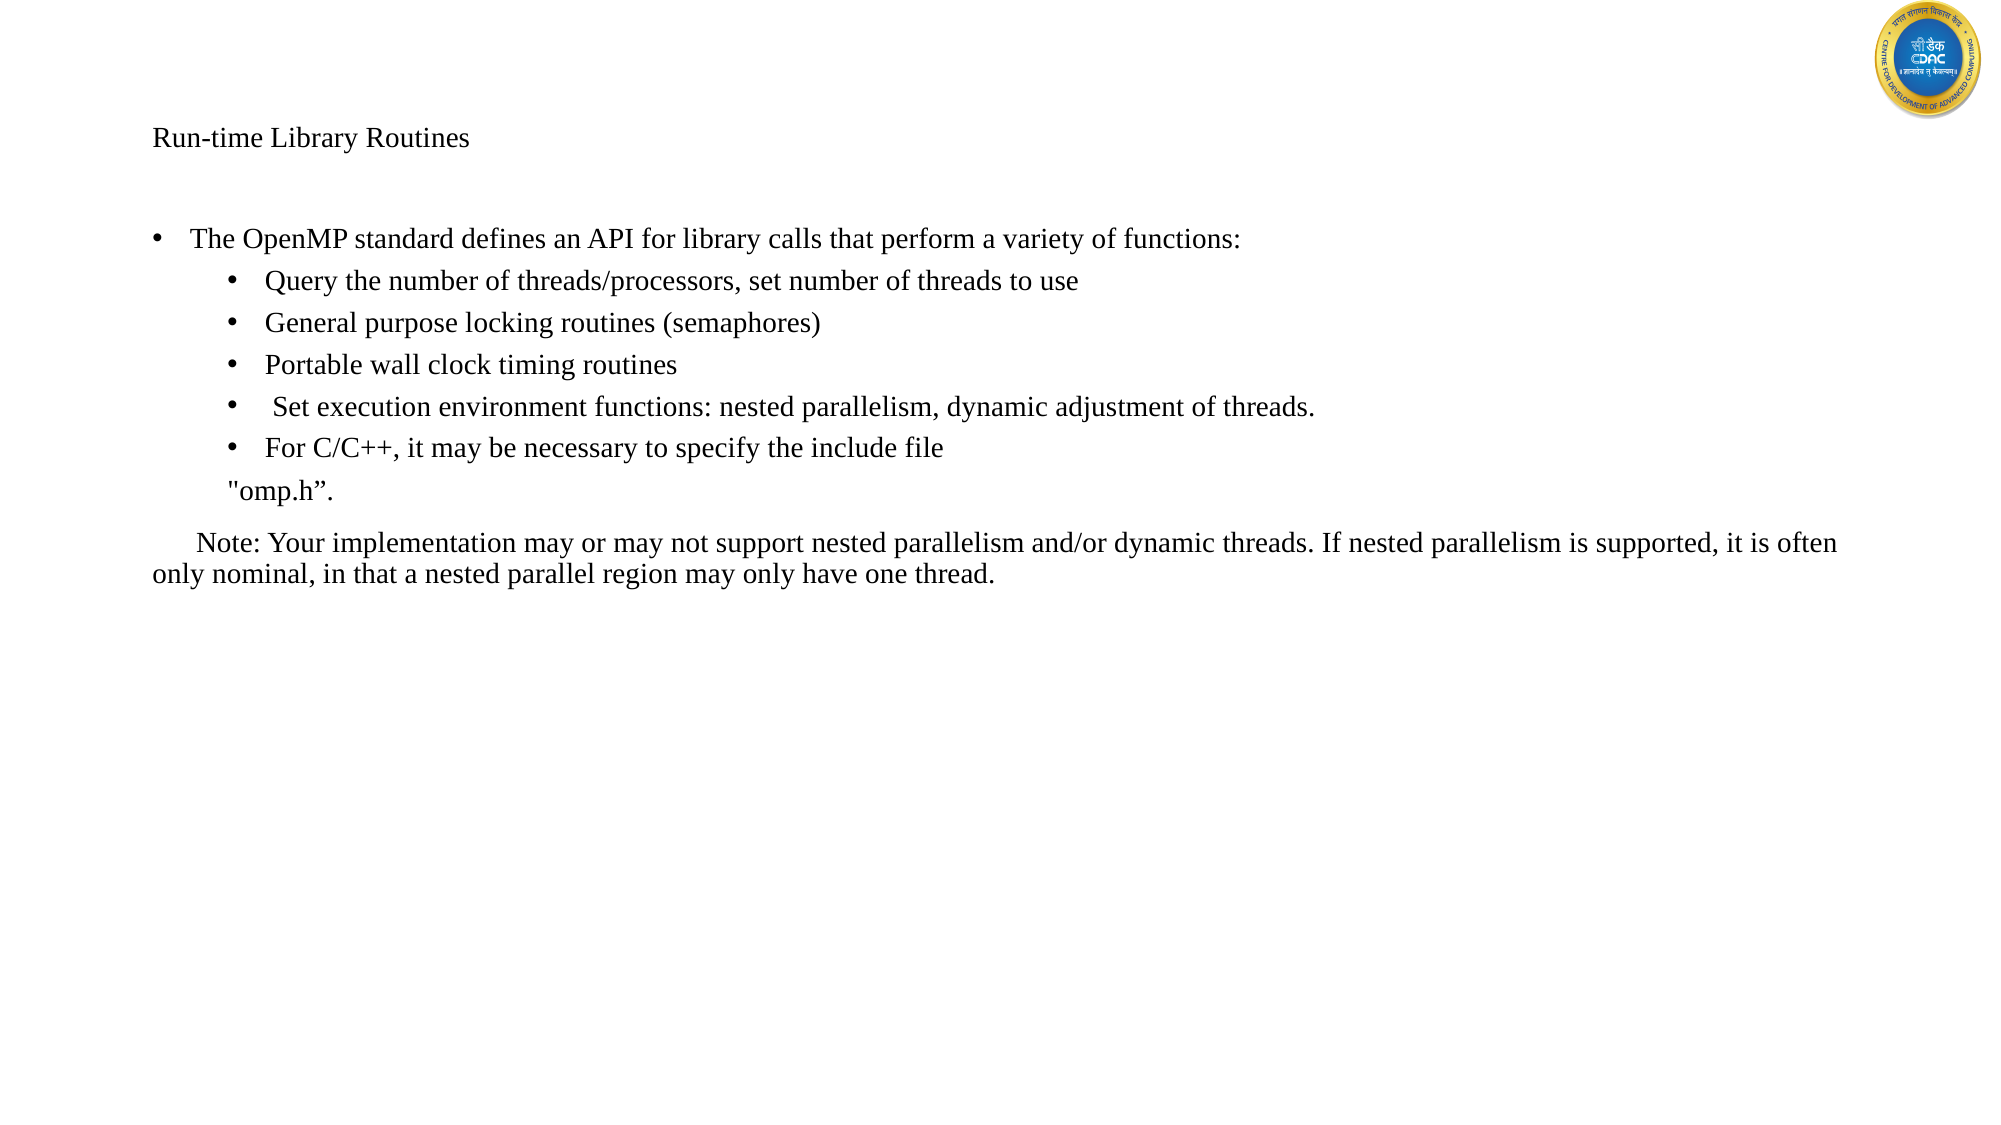

# Run-time Library Routines
The OpenMP standard defines an API for library calls that perform a variety of functions:
Query the number of threads/processors, set number of threads to use
General purpose locking routines (semaphores)
Portable wall clock timing routines
 Set execution environment functions: nested parallelism, dynamic adjustment of threads.
For C/C++, it may be necessary to specify the include file
"omp.h”.
      Note: Your implementation may or may not support nested parallelism and/or dynamic threads. If nested parallelism is supported, it is often only nominal, in that a nested parallel region may only have one thread.